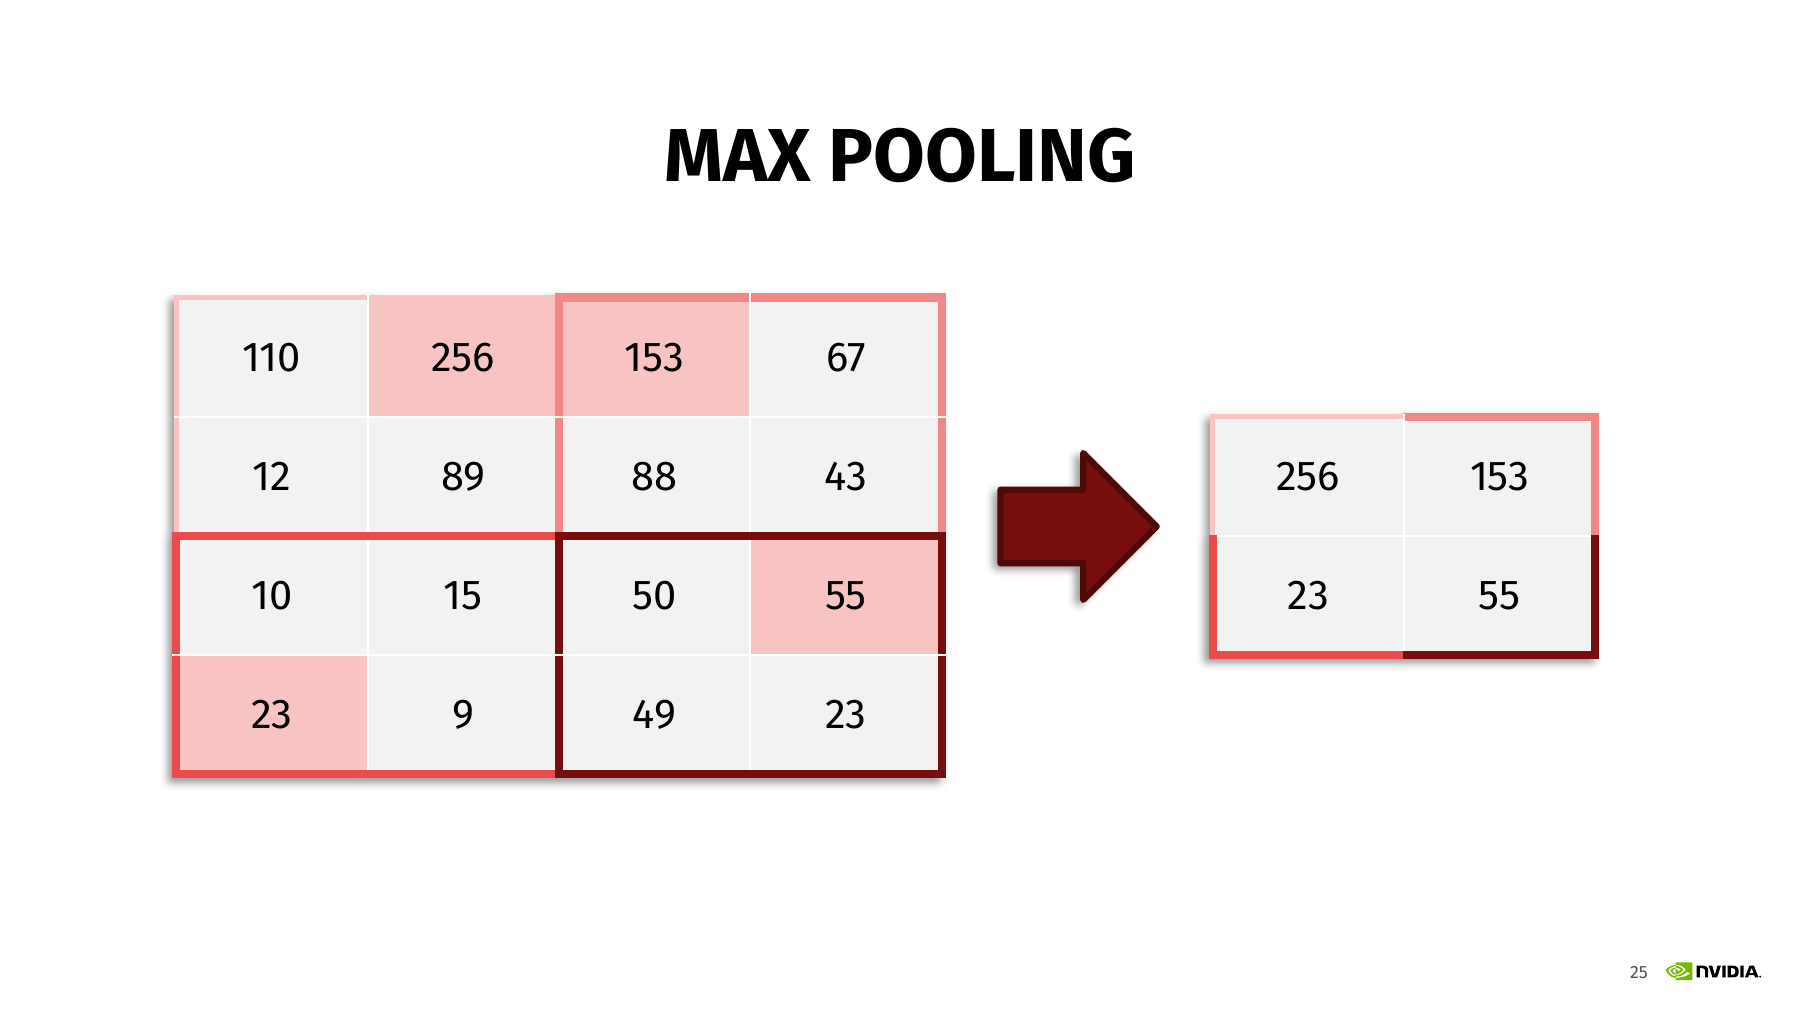

# Max Pooling
| 110 | 256 | 153 | 67 |
| --- | --- | --- | --- |
| 12 | 89 | 88 | 43 |
| 10 | 15 | 50 | 55 |
| 23 | 9 | 49 | 23 |
| 256 | 153 |
| --- | --- |
| 23 | 55 |